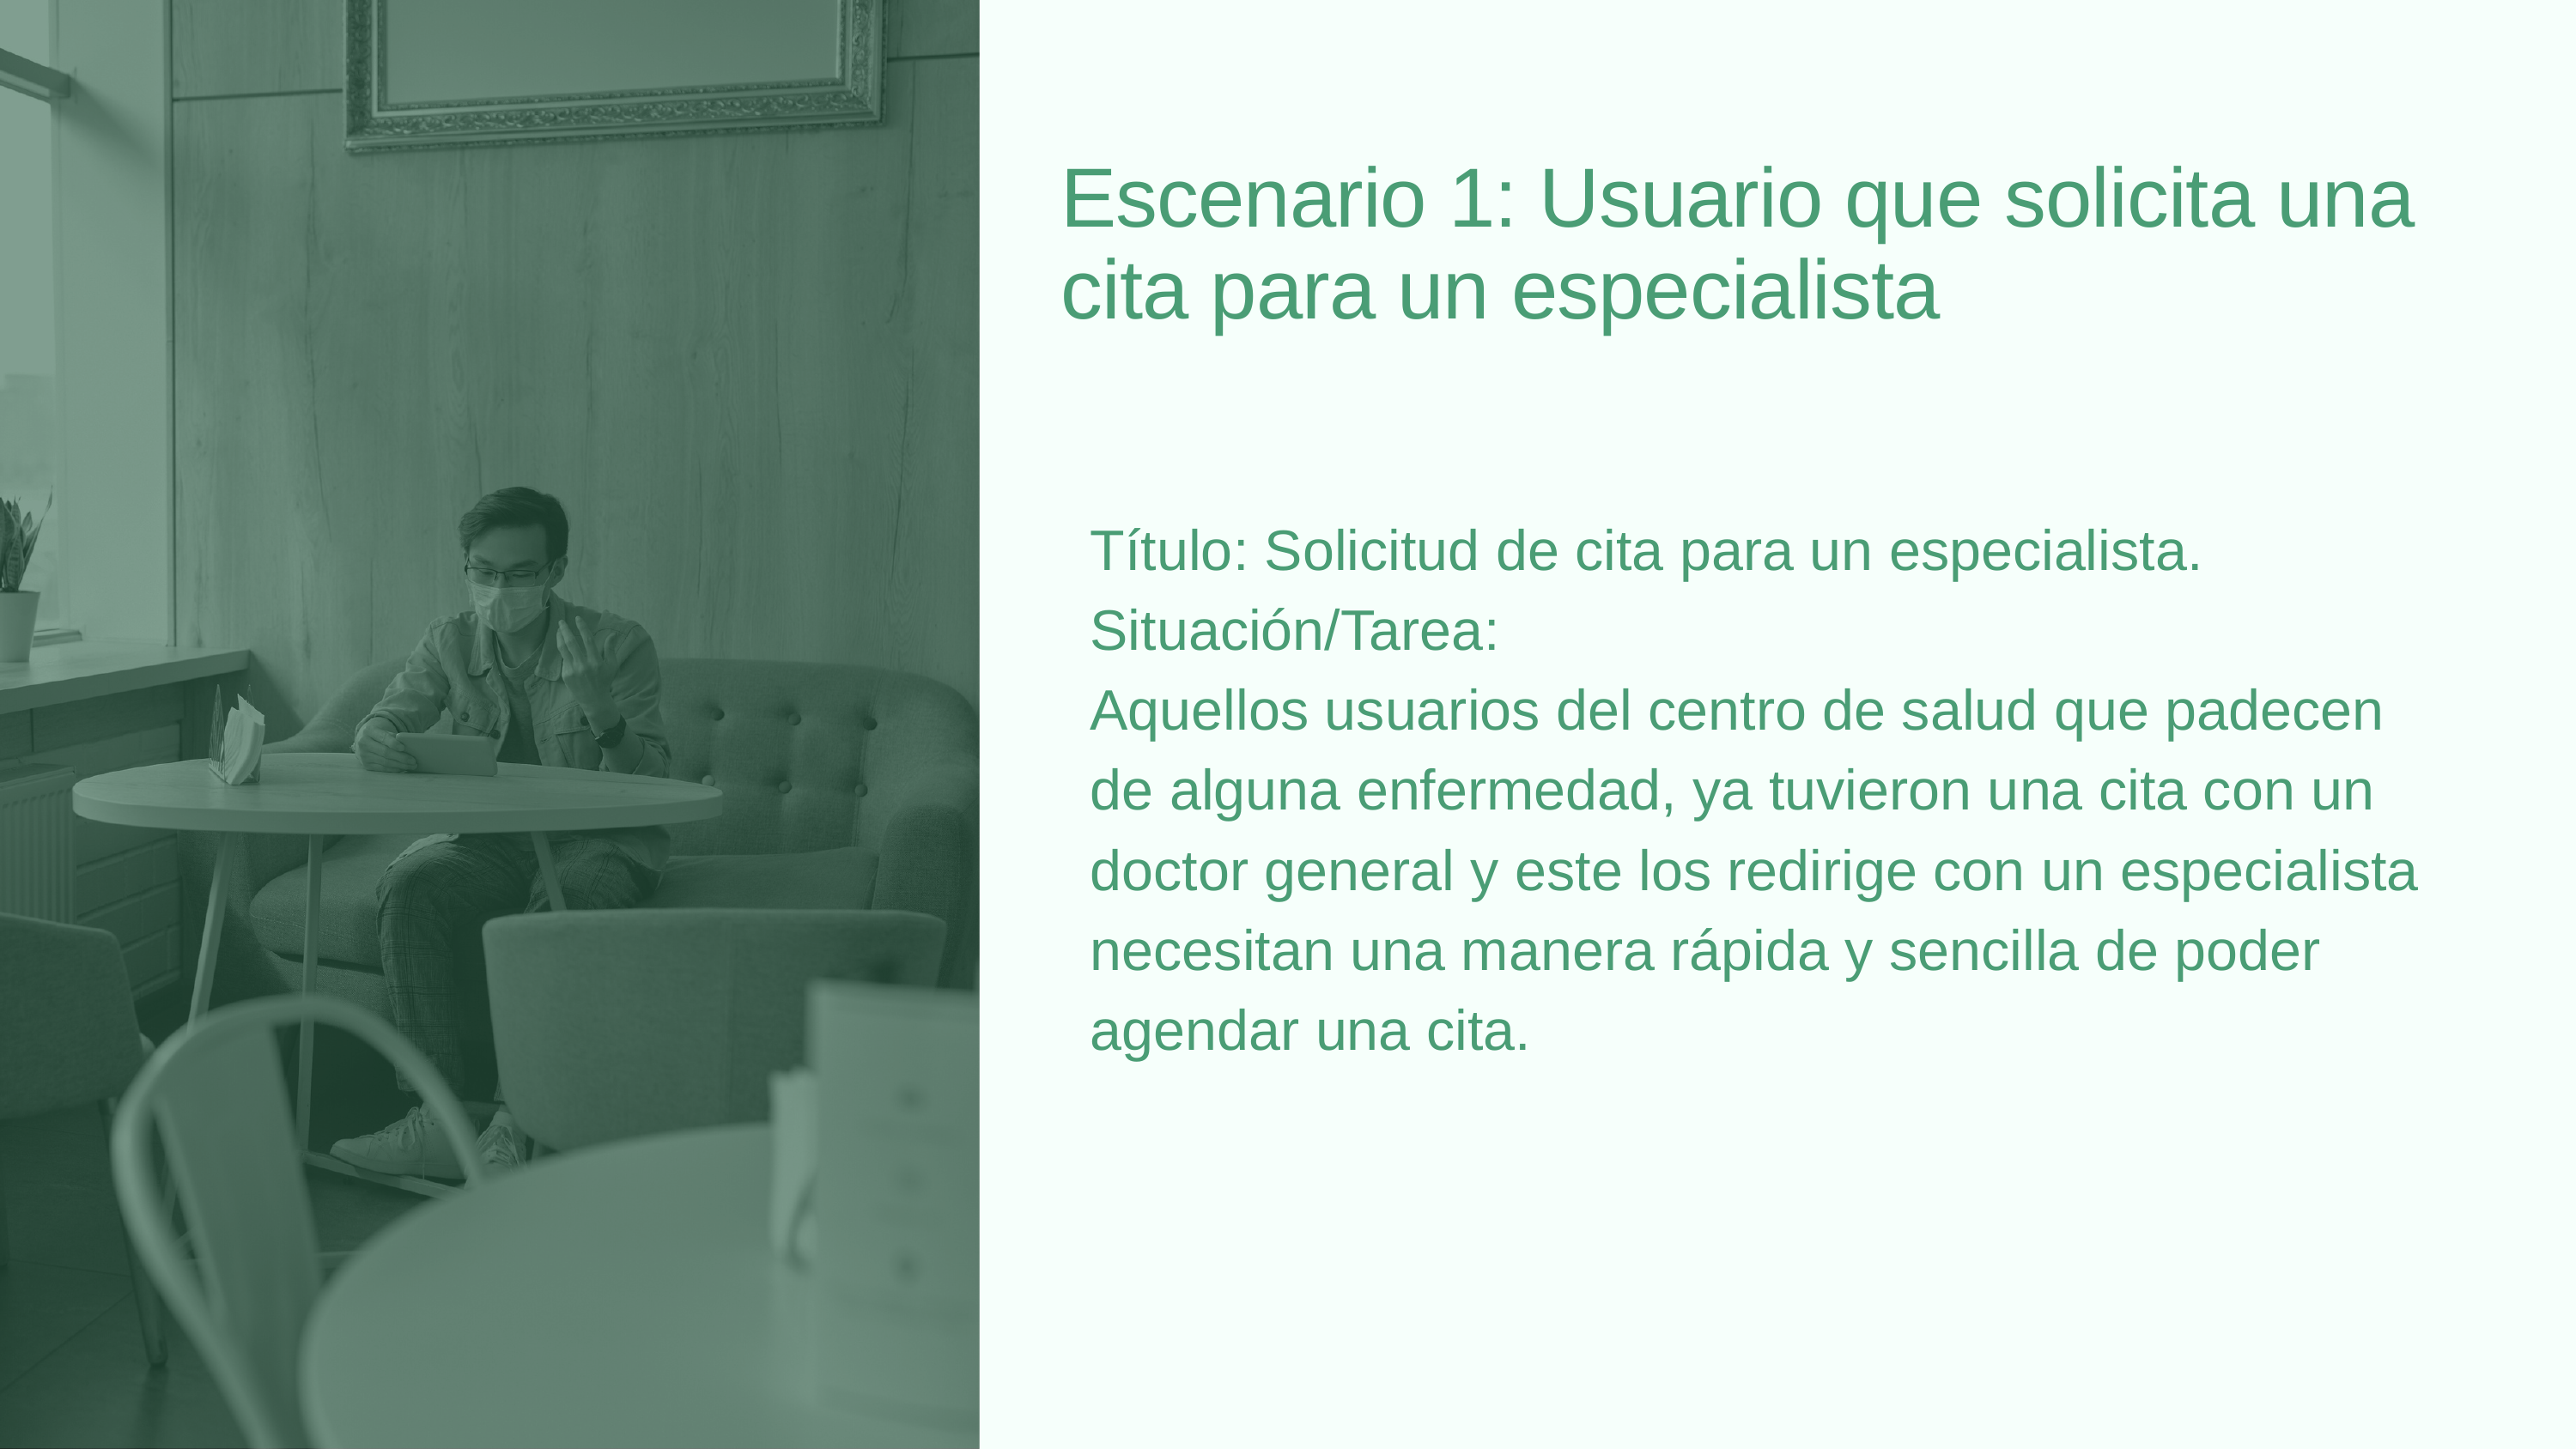

Escenario 1: Usuario que solicita una cita para un especialista
Título: Solicitud de cita para un especialista.
Situación/Tarea:
Aquellos usuarios del centro de salud que padecen de alguna enfermedad, ya tuvieron una cita con un doctor general y este los redirige con un especialista necesitan una manera rápida y sencilla de poder agendar una cita.